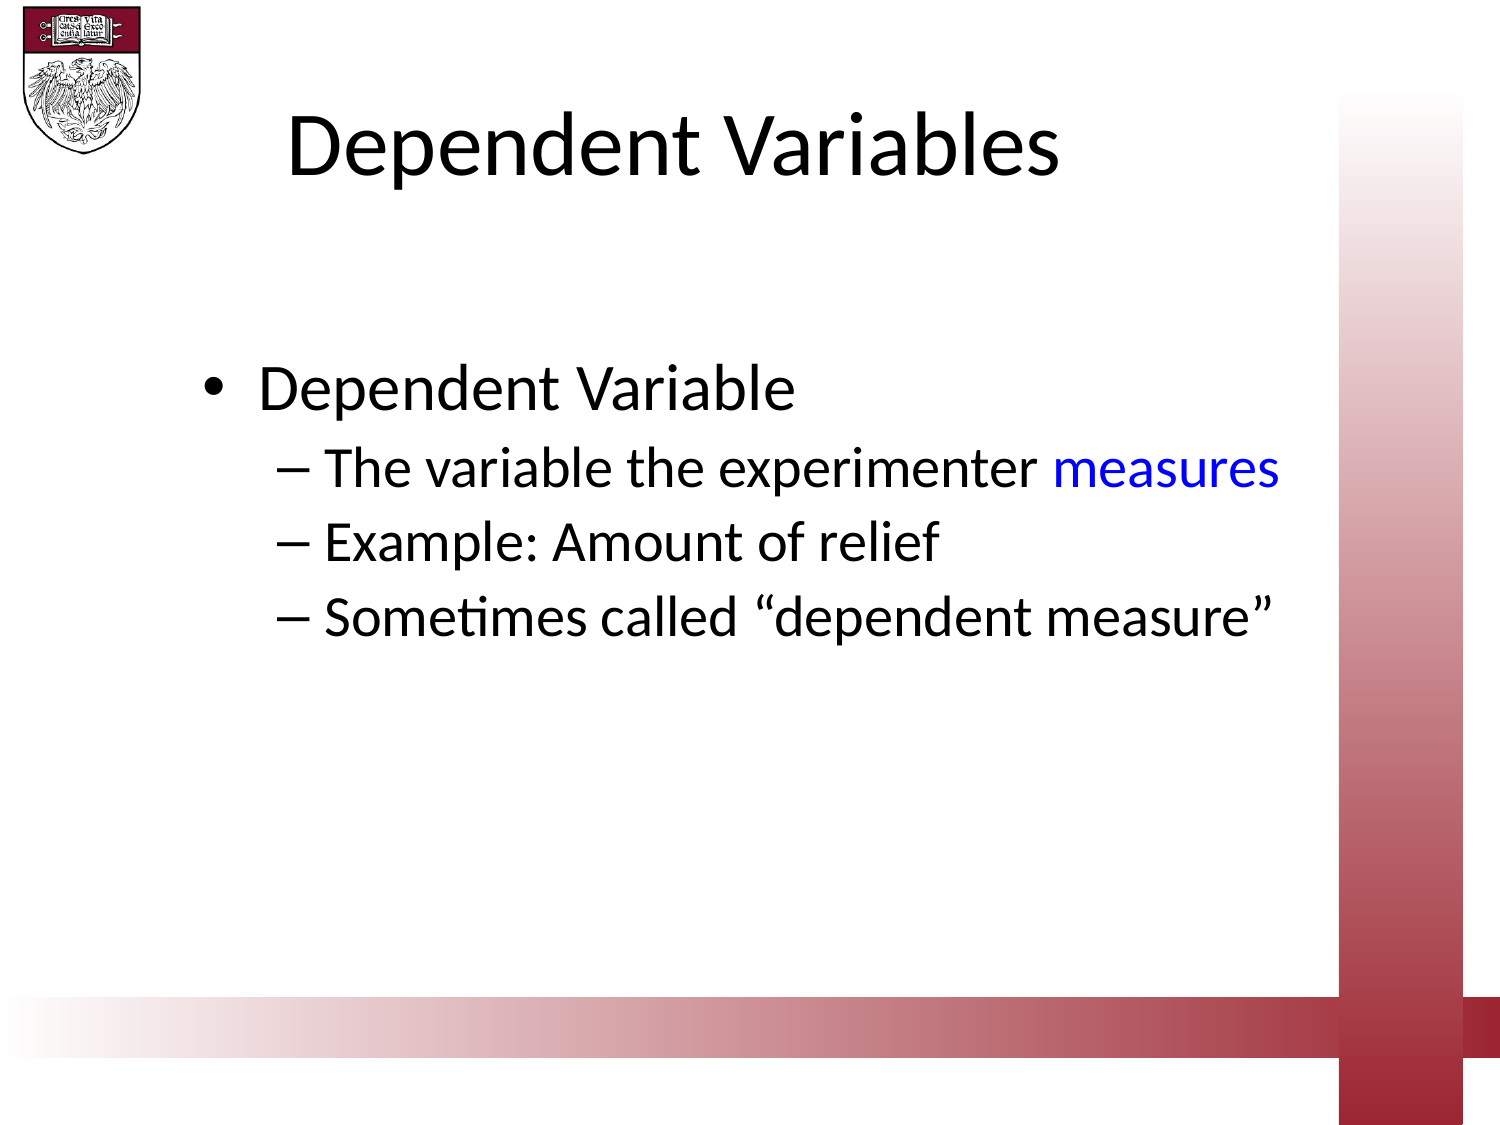

Dependent Variables
Dependent Variable
The variable the experimenter measures
Example: Amount of relief
Sometimes called “dependent measure”